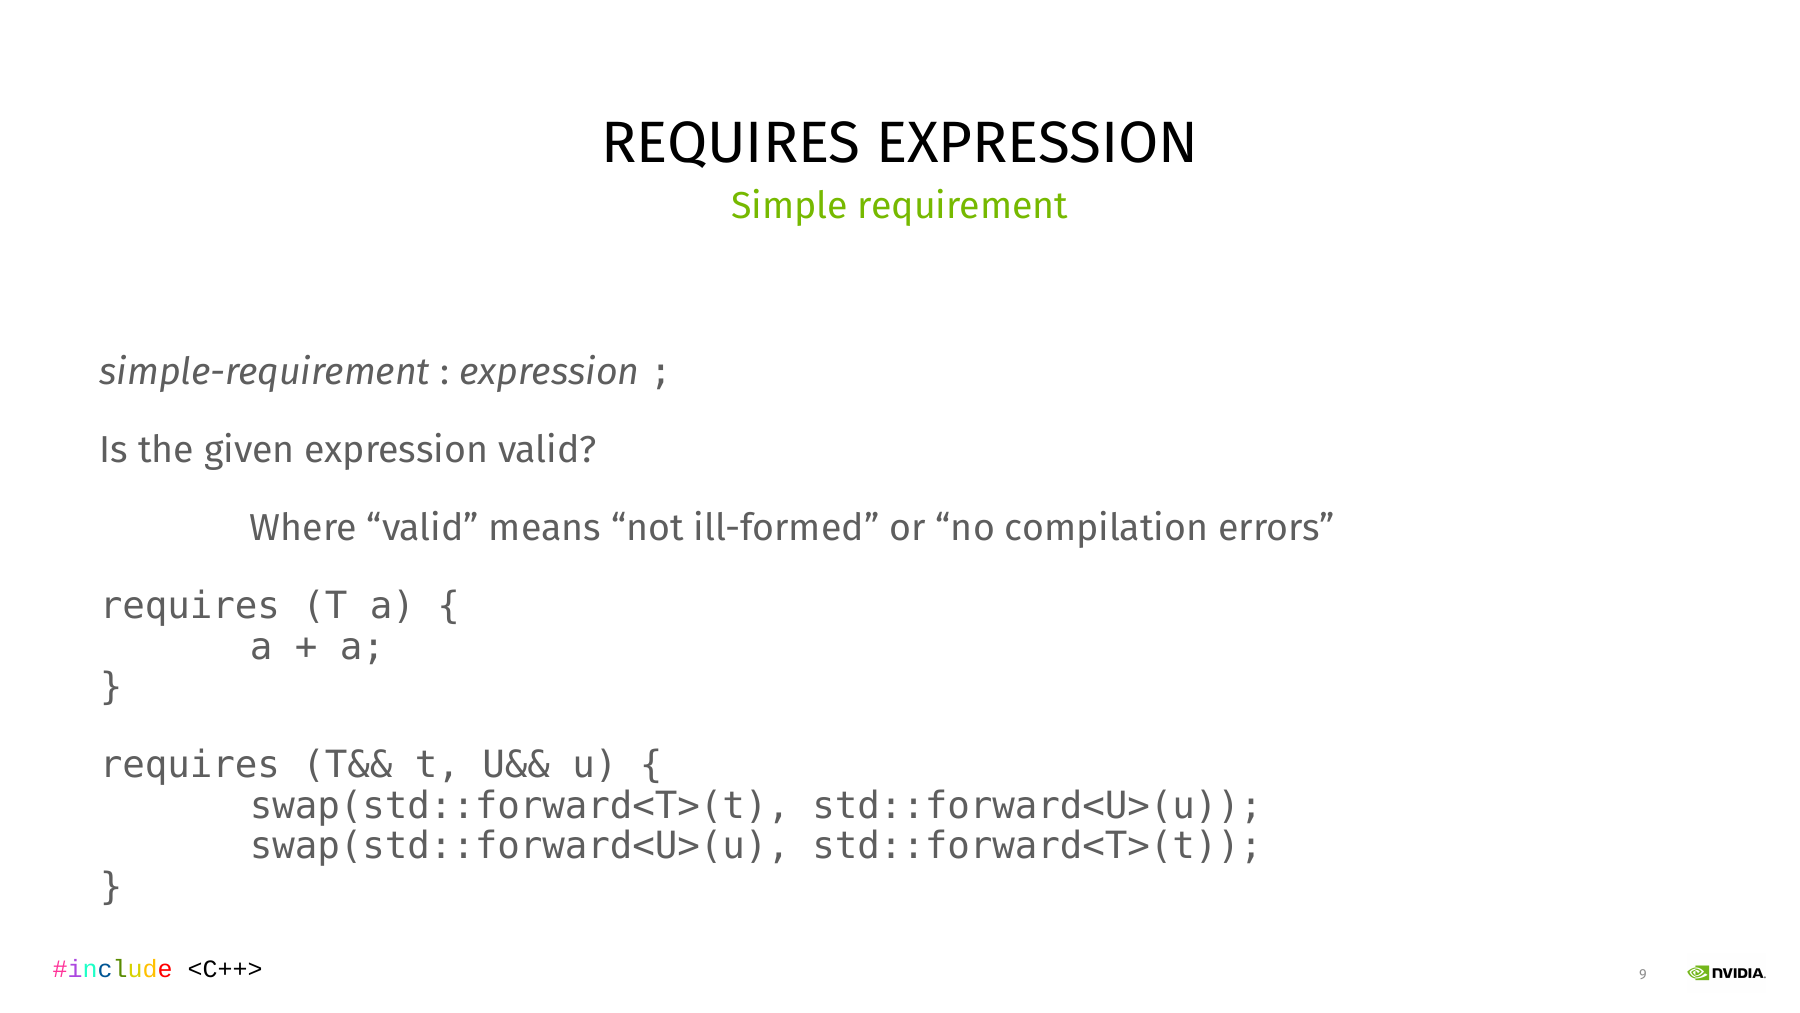

# Requires Expression
Simple requirement
simple-requirement : expression ;
Is the given expression valid?
	Where “valid” means “not ill-formed” or “no compilation errors”
requires (T a) {
	a + a;
}
requires (T&& t, U&& u) {
	swap(std::forward<T>(t), std::forward<U>(u));
	swap(std::forward<U>(u), std::forward<T>(t));
}